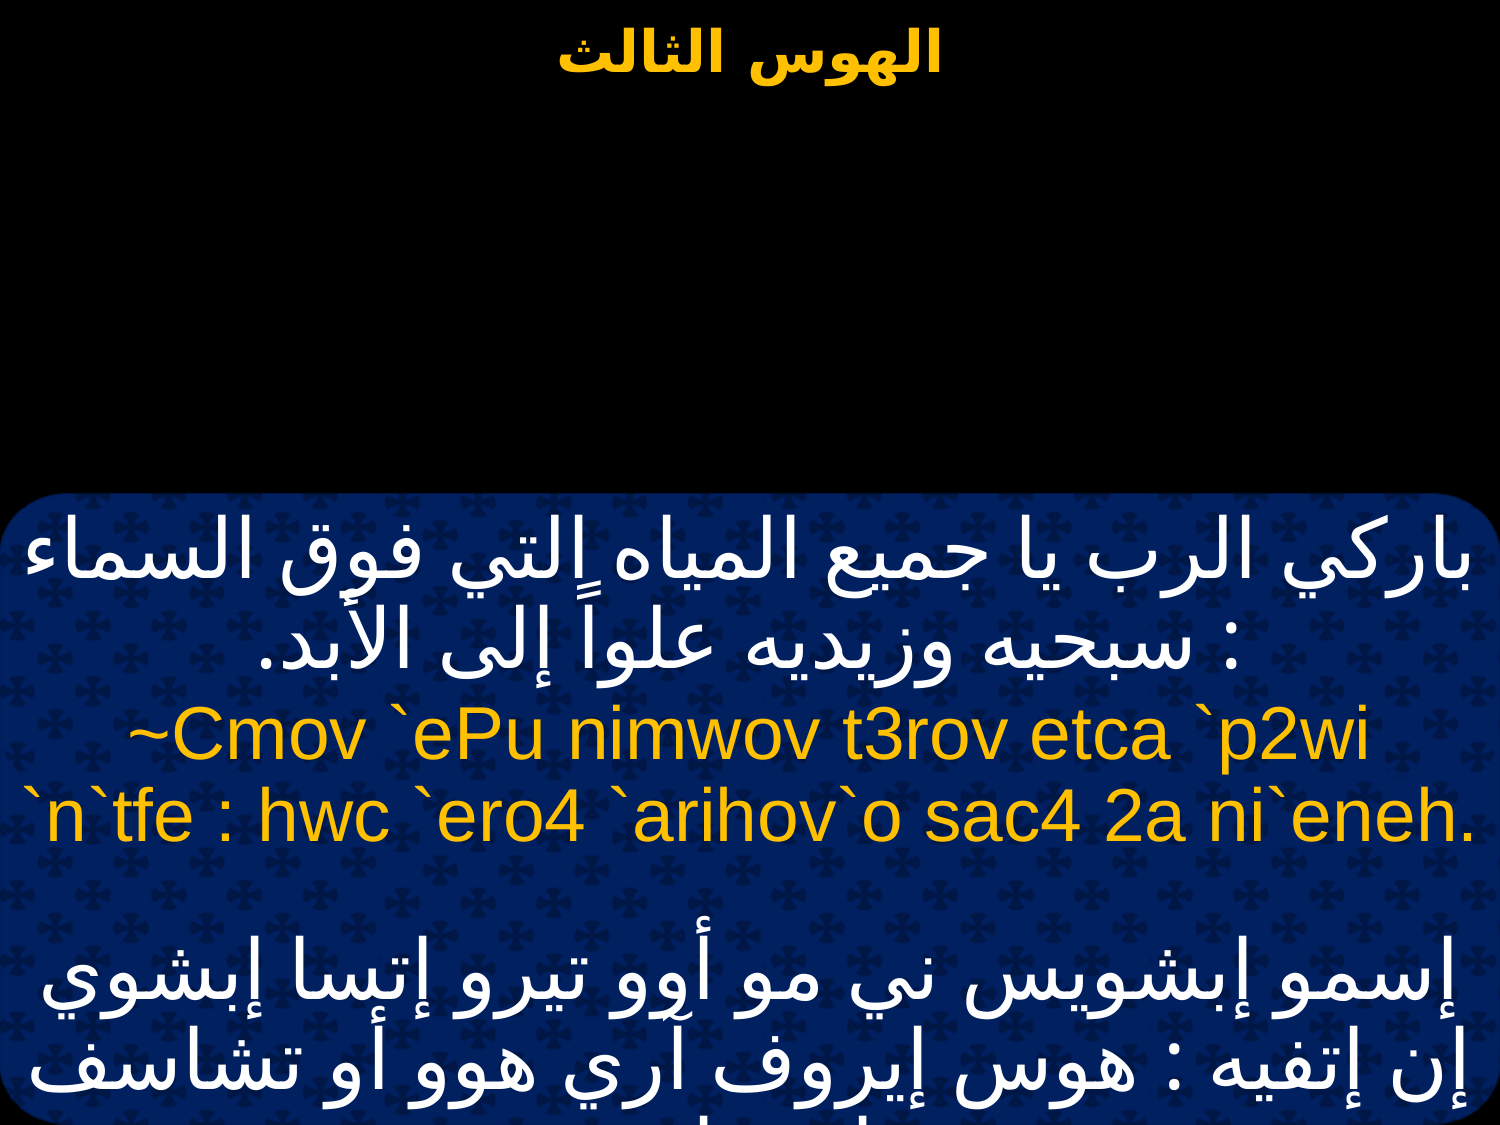

باركي الرب يا جميع المياه التي فوق السماء : سبحيه وزيديه علواً إلى الأبد.
~Cmov `ePu nimwov t3rov etca `p2wi `n`tfe : hwc `ero4 `arihov`o sac4 2a ni`eneh.
إسمو إبشويس ني مو أوو تيرو إتسا إبشوي إن إتفيه : هوس إيروف آري هوو أو تشاسف شا ني إينيه.